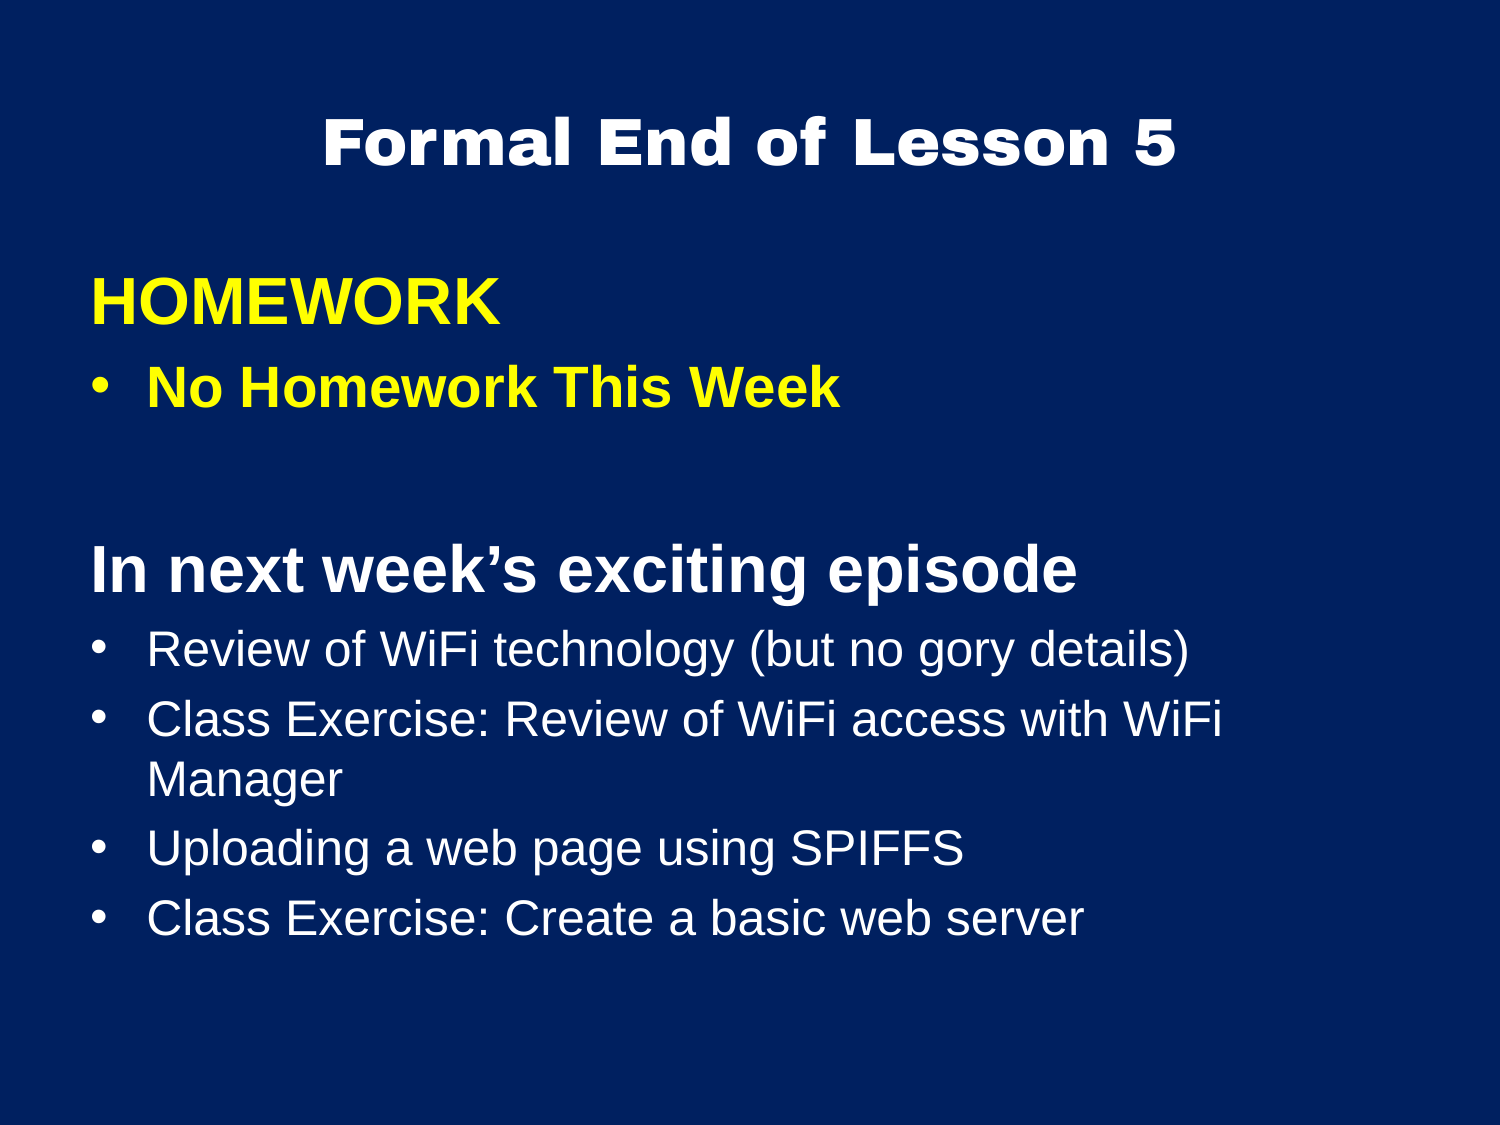

# Formal End of Lesson 5
HOMEWORK
No Homework This Week

In next week’s exciting episode
Review of WiFi technology (but no gory details)
Class Exercise: Review of WiFi access with WiFi Manager
Uploading a web page using SPIFFS
Class Exercise: Create a basic web server